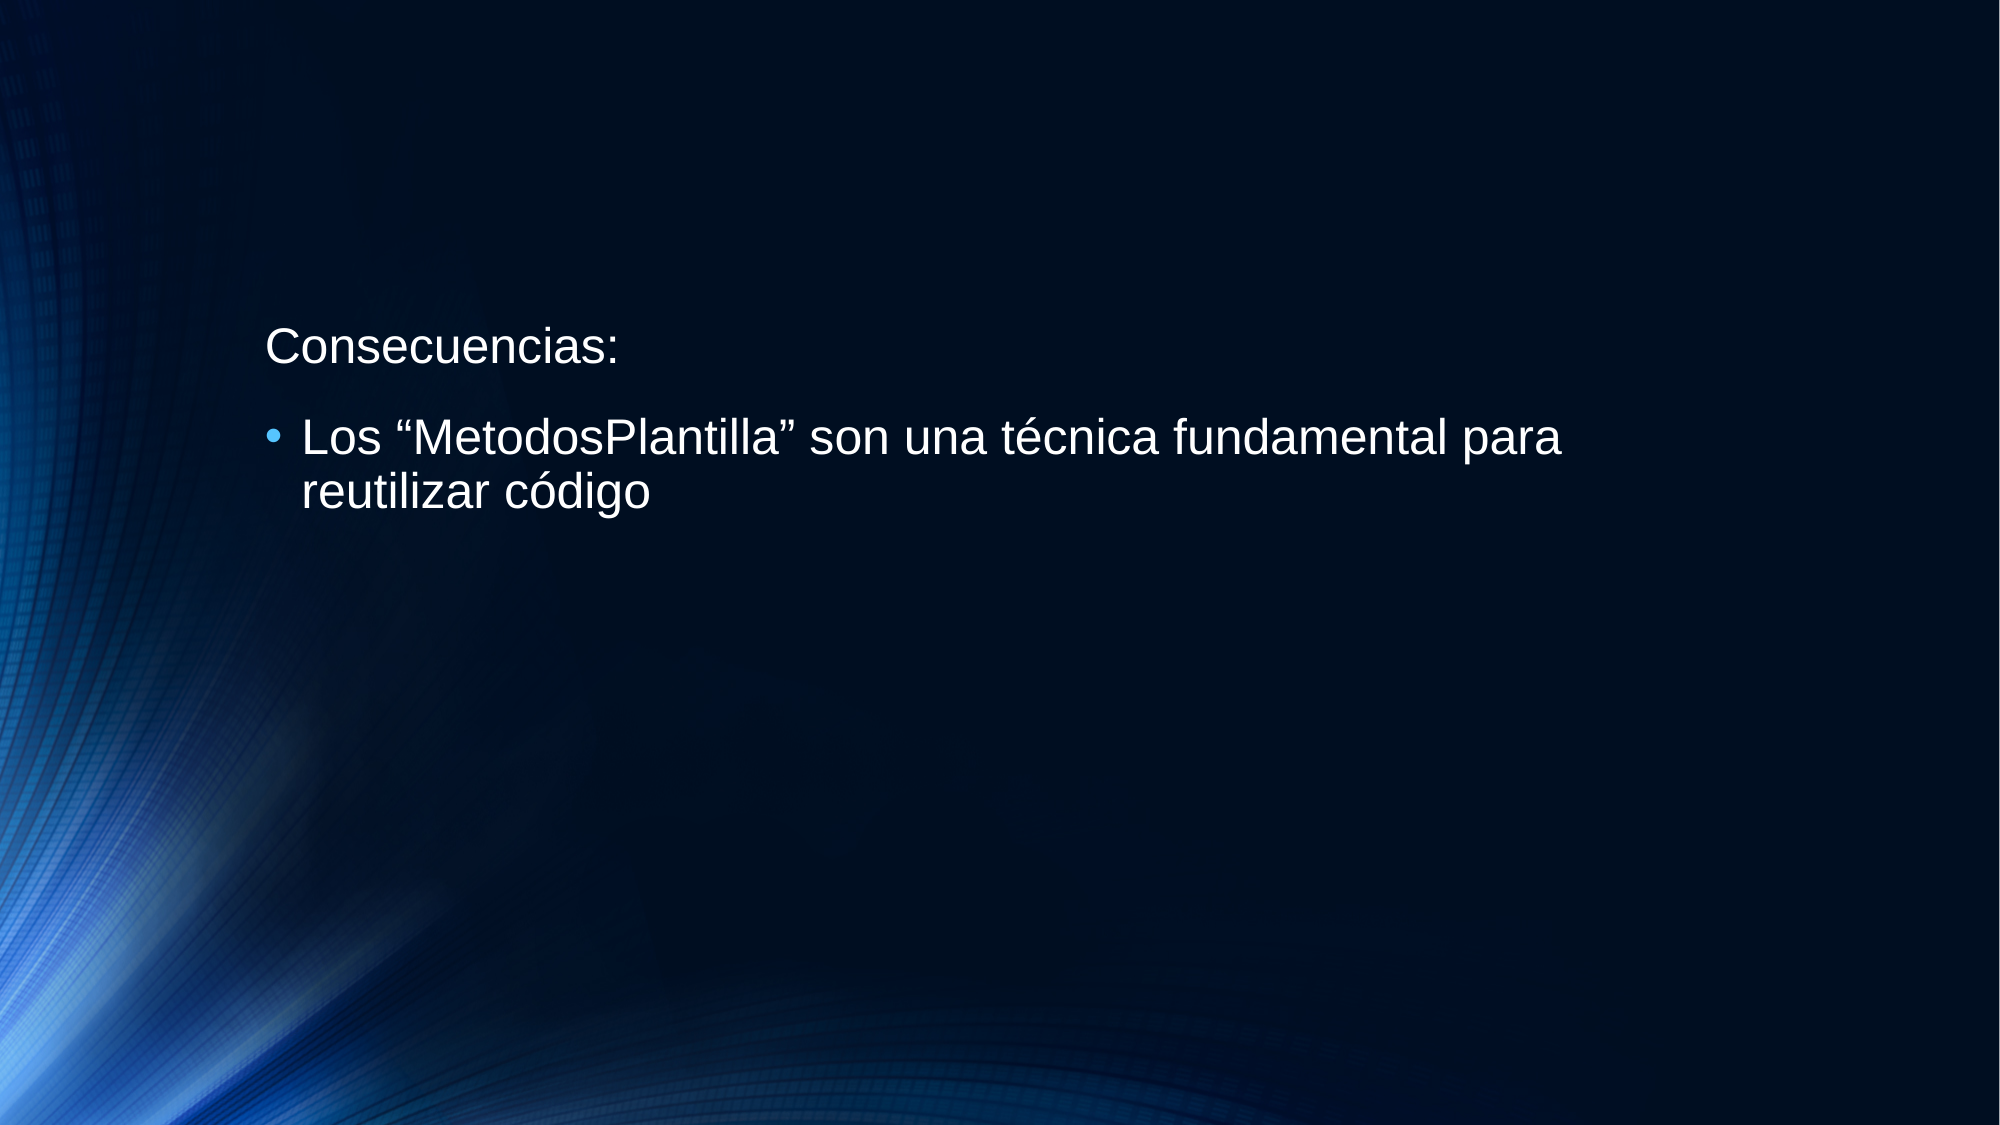

Consecuencias:
Los “MetodosPlantilla” son una técnica fundamental para reutilizar código